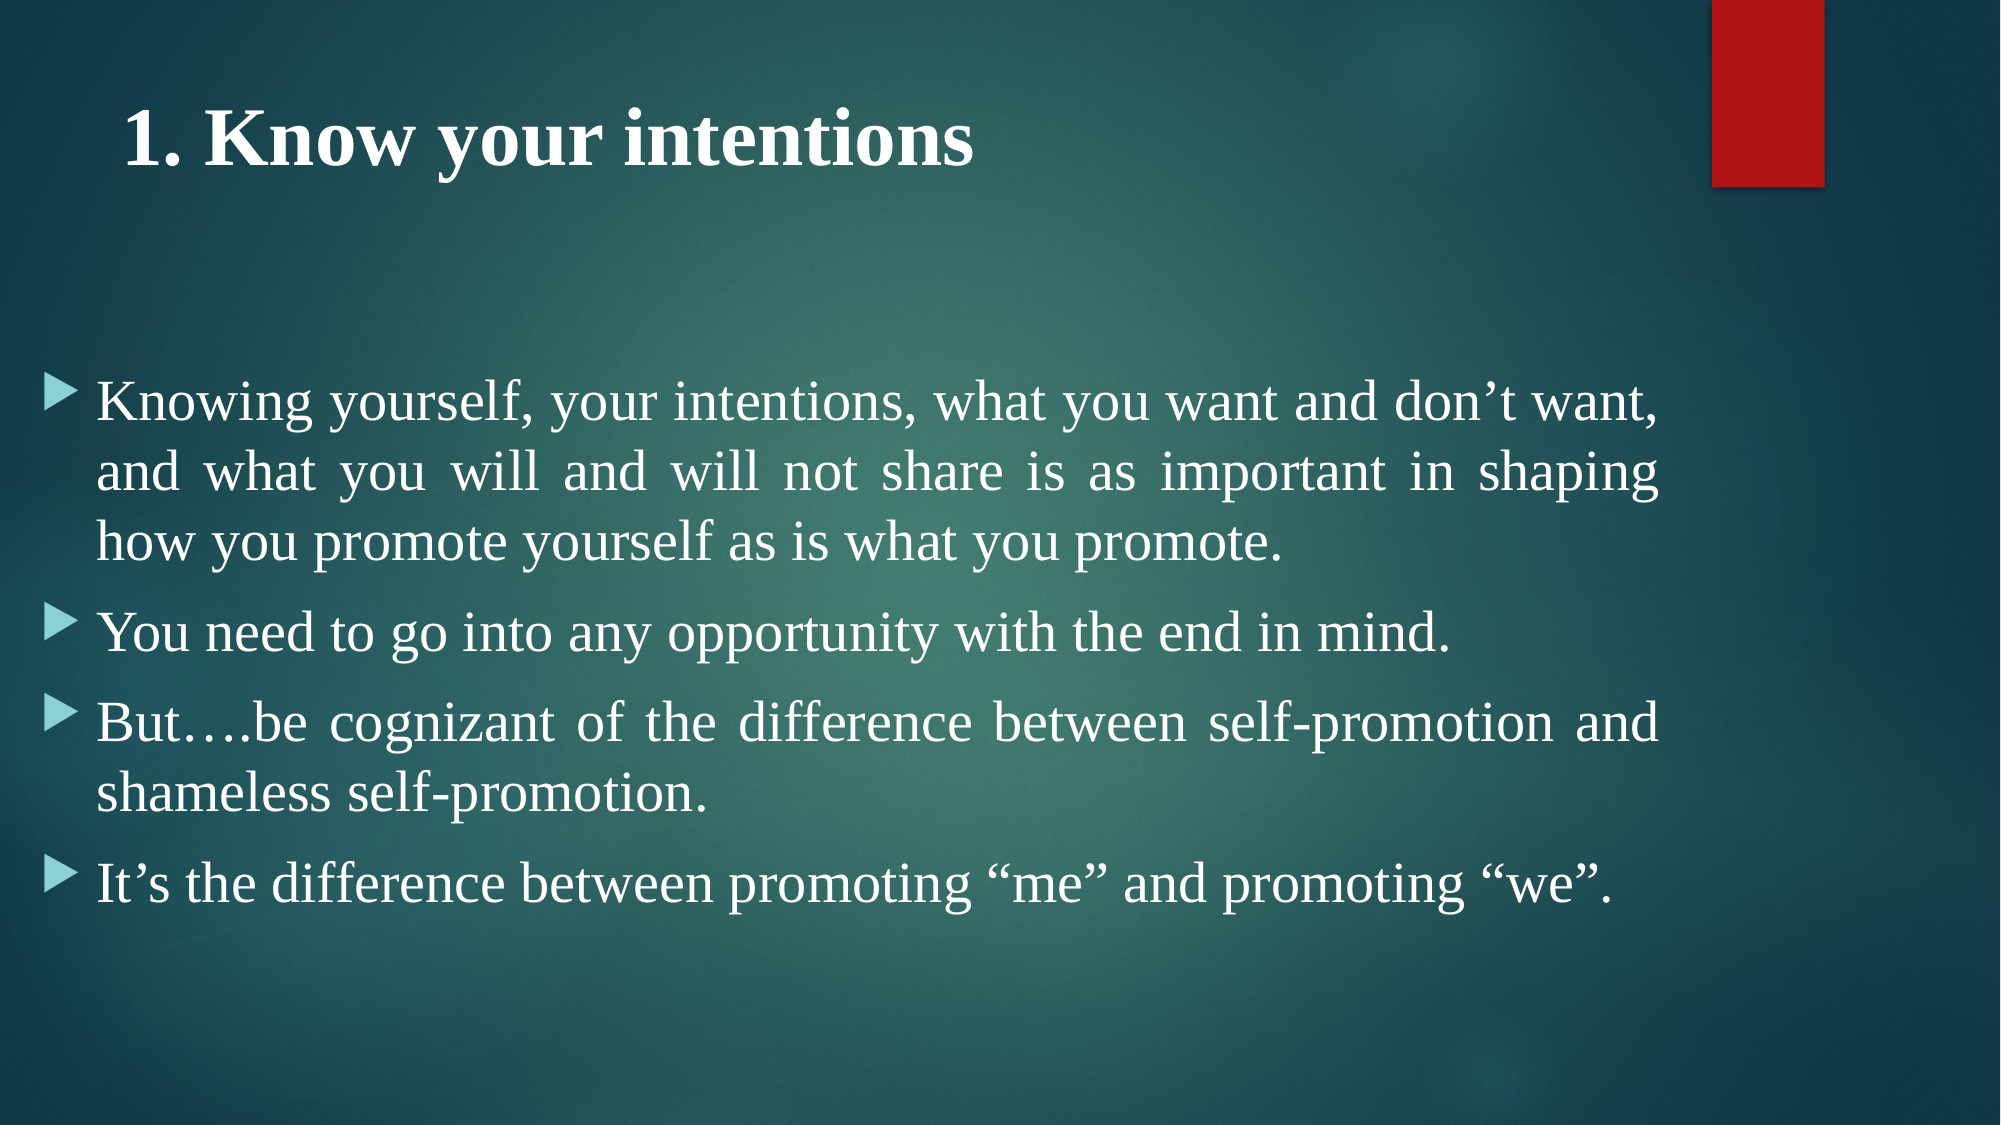

# 1. Know your intentions
Knowing yourself, your intentions, what you want and don’t want, and what you will and will not share is as important in shaping how you promote yourself as is what you promote.
You need to go into any opportunity with the end in mind.
But….be cognizant of the difference between self-promotion and shameless self-promotion.
It’s the difference between promoting “me” and promoting “we”.